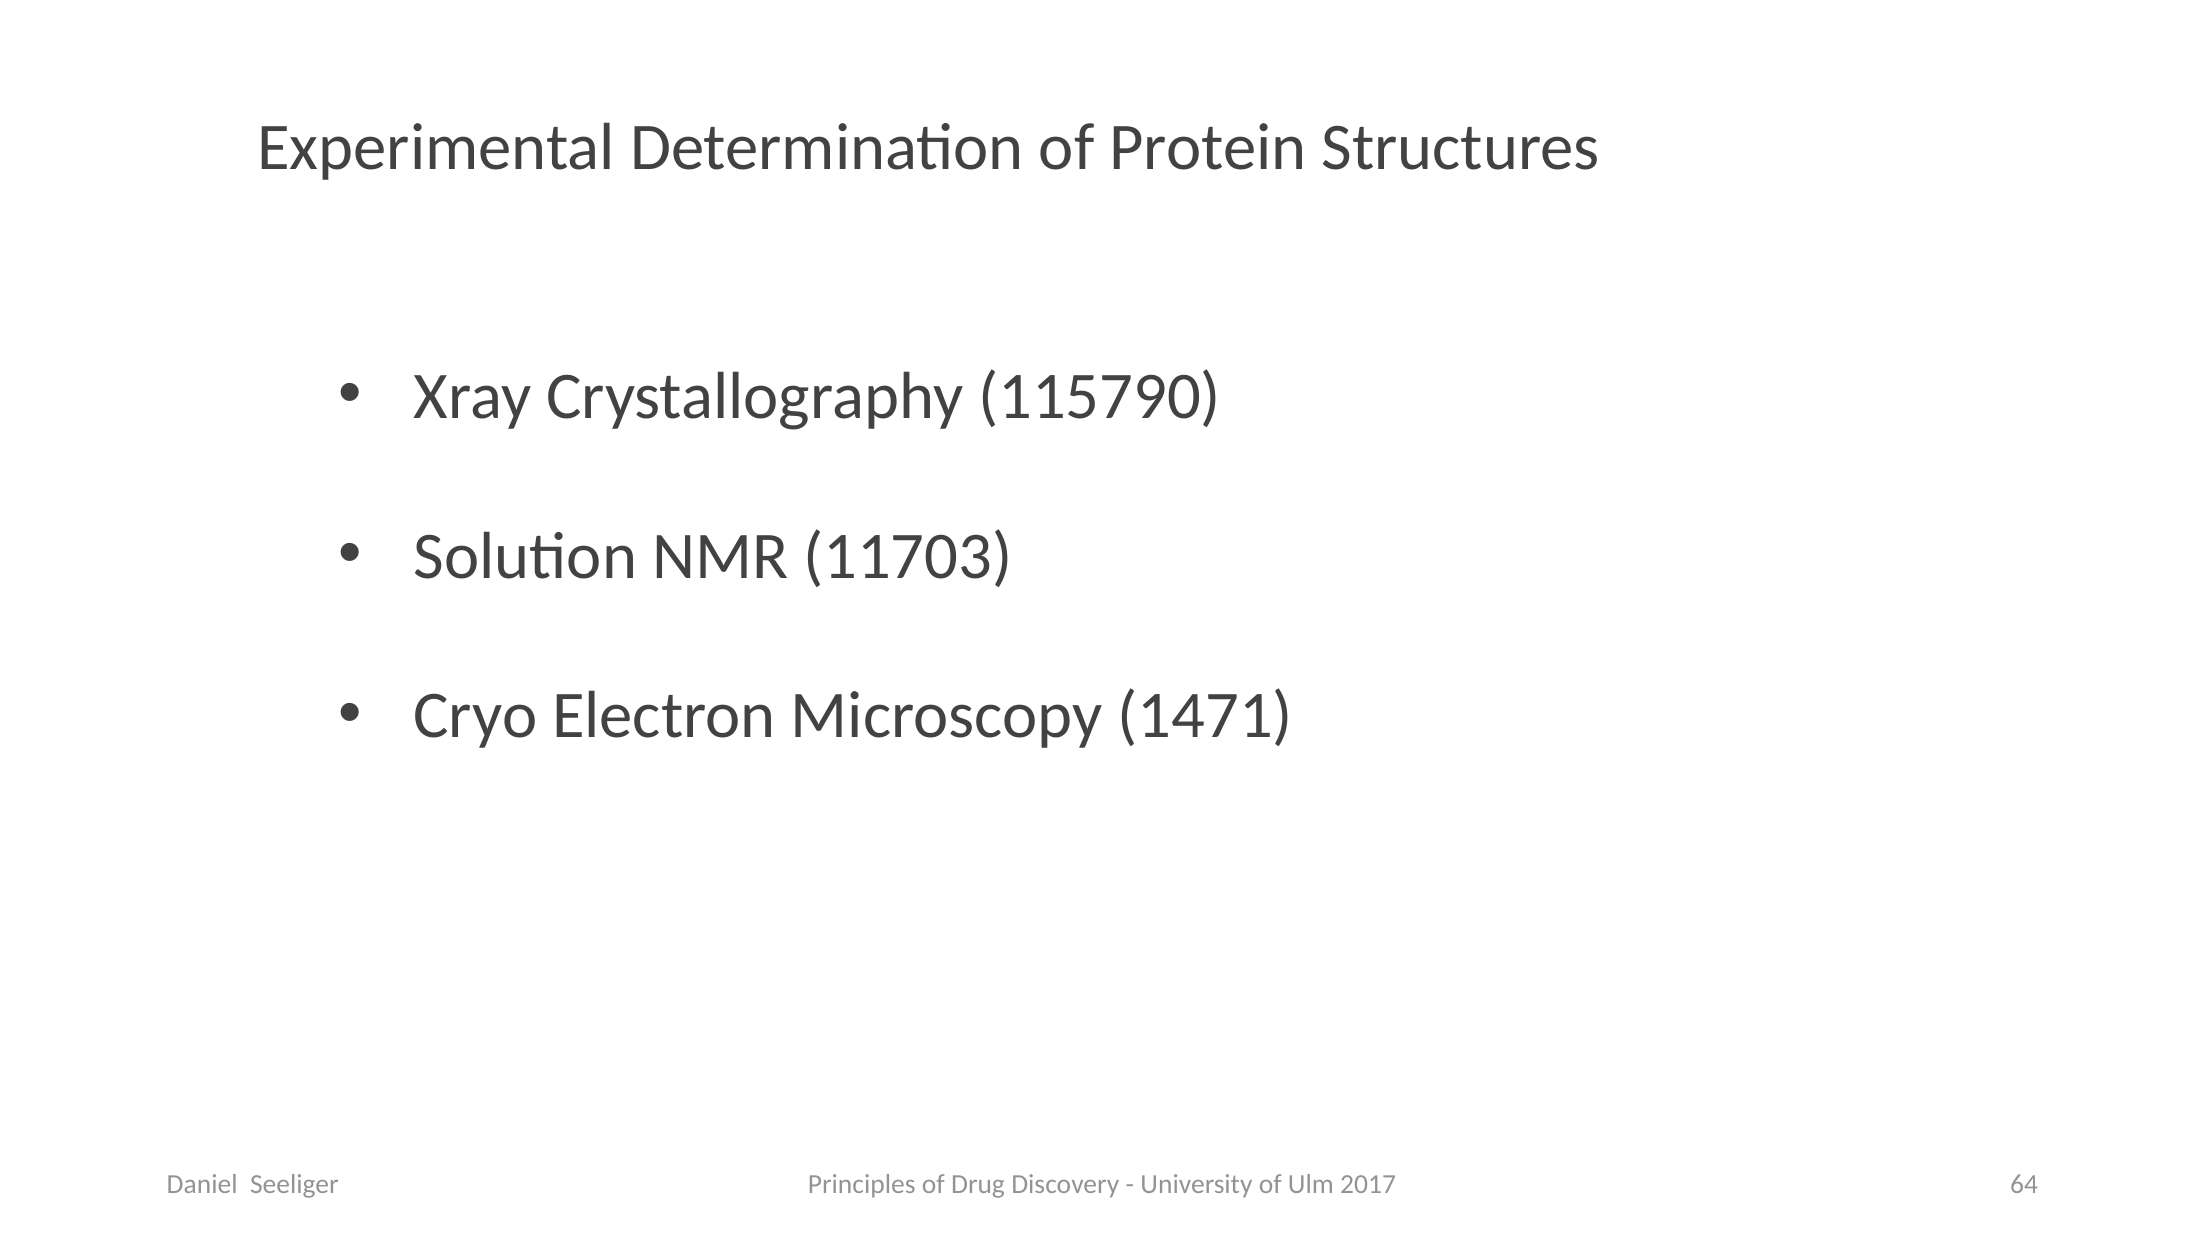

Experimental Determination of Protein Structures
Xray Crystallography (115790)
Solution NMR (11703)
Cryo Electron Microscopy (1471)
Daniel  Seeliger
Principles of Drug Discovery - University of Ulm 2017
64